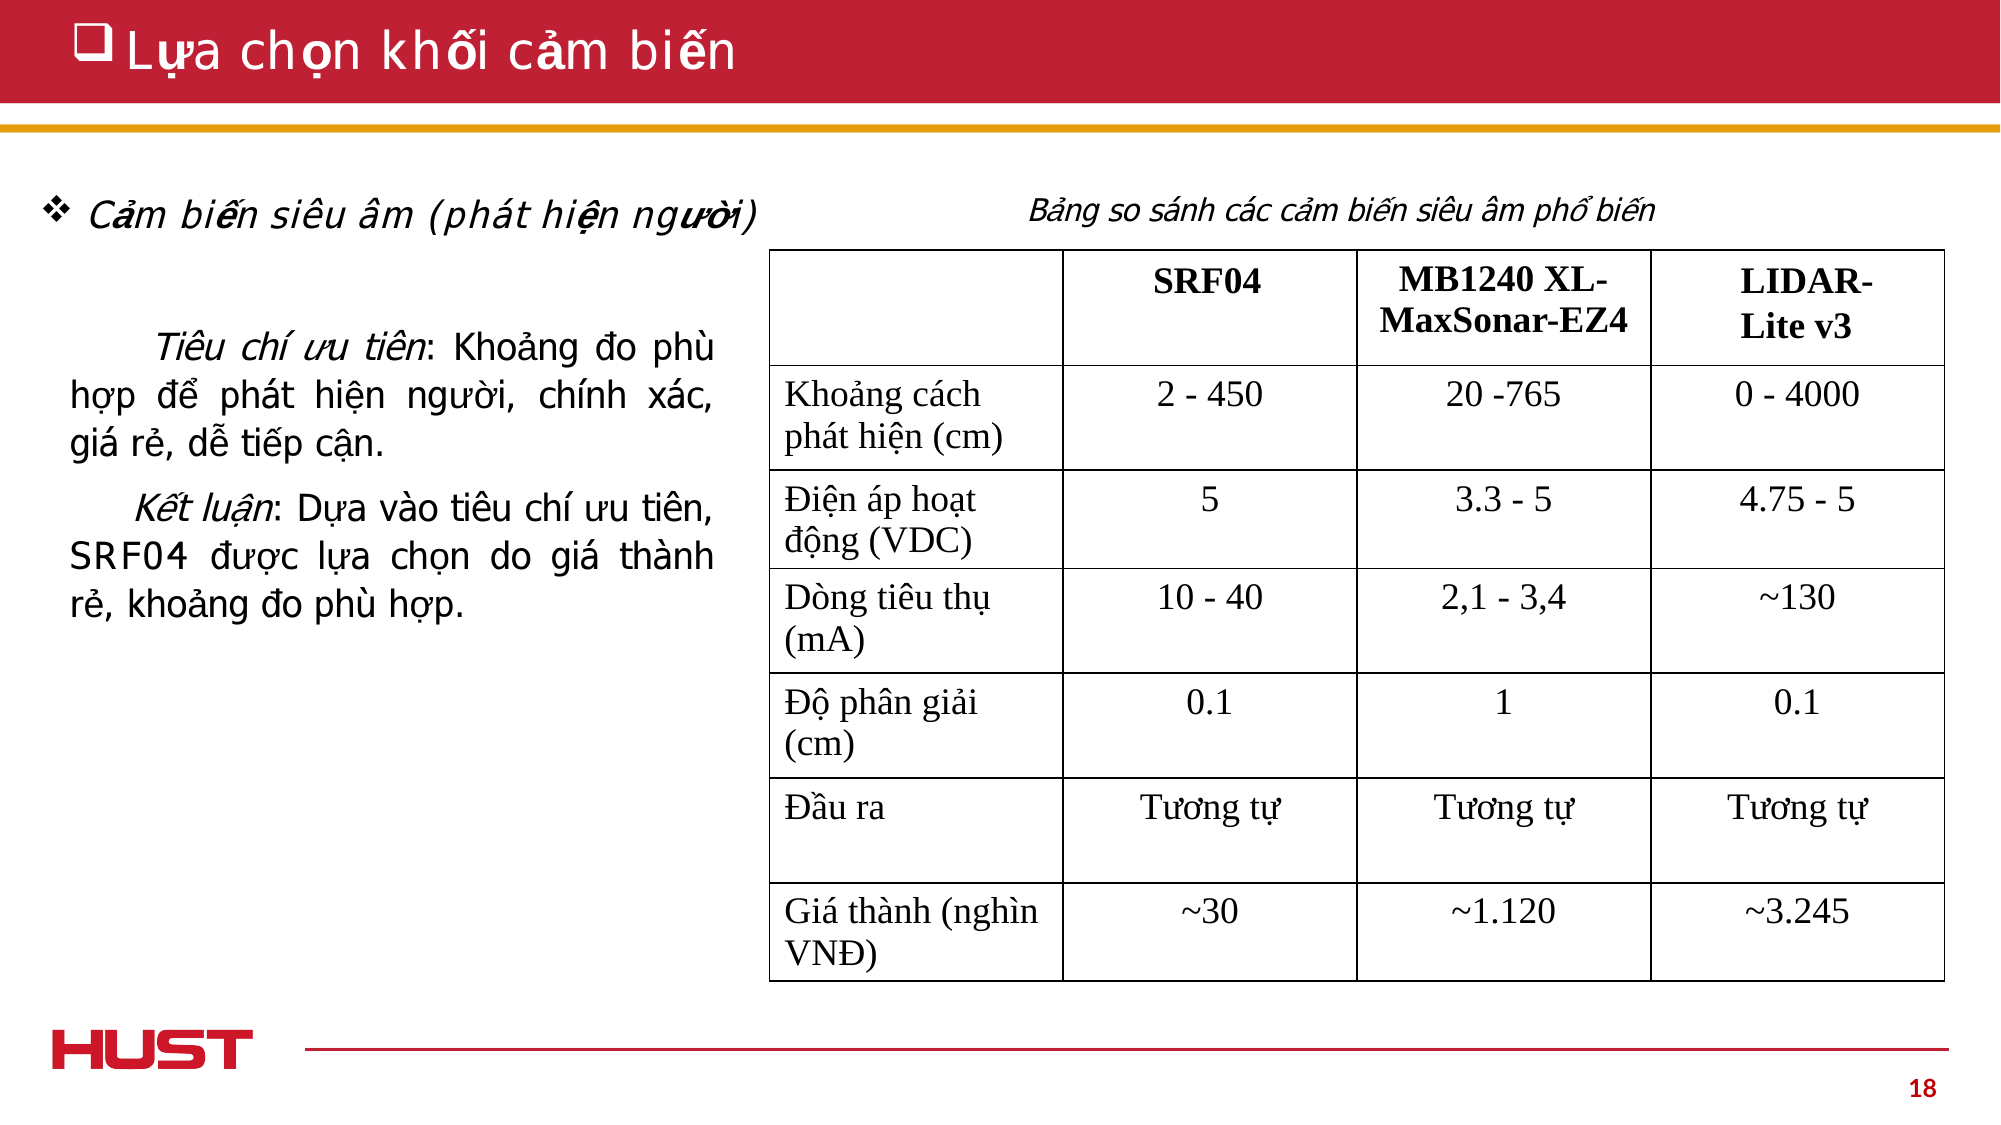

# Lựa chọn khối cảm biến
Cảm biến siêu âm (phát hiện người)
           Bảng so sánh các cảm biến siêu âm phổ biến
|  | SRF04 | MB1240 XL-MaxSonar-EZ4 | LIDAR-Lite v3 |
| --- | --- | --- | --- |
| Khoảng cách phát hiện (cm) | 2 - 450 | 20 -765 | 0 - 4000 |
| Điện áp hoạt động (VDC) | 5 | 3.3 - 5 | 4.75 - 5 |
| Dòng tiêu thụ (mA) | 10 - 40 | 2,1 - 3,4 | ~130 |
| Độ phân giải (cm) | 0.1 | 1 | 0.1 |
| Đầu ra | Tương tự | Tương tự | Tương tự |
| Giá thành (nghìn VNĐ) | ~30 | ~1.120 | ~3.245 |
     Tiêu chí ưu tiên: Khoảng đo phù hợp để phát hiện người, chính xác, giá rẻ, dễ tiếp cận.
     Kết luận: Dựa vào tiêu chí ưu tiên, SRF04 được lựa chọn do giá thành rẻ, khoảng đo phù hợp.

18